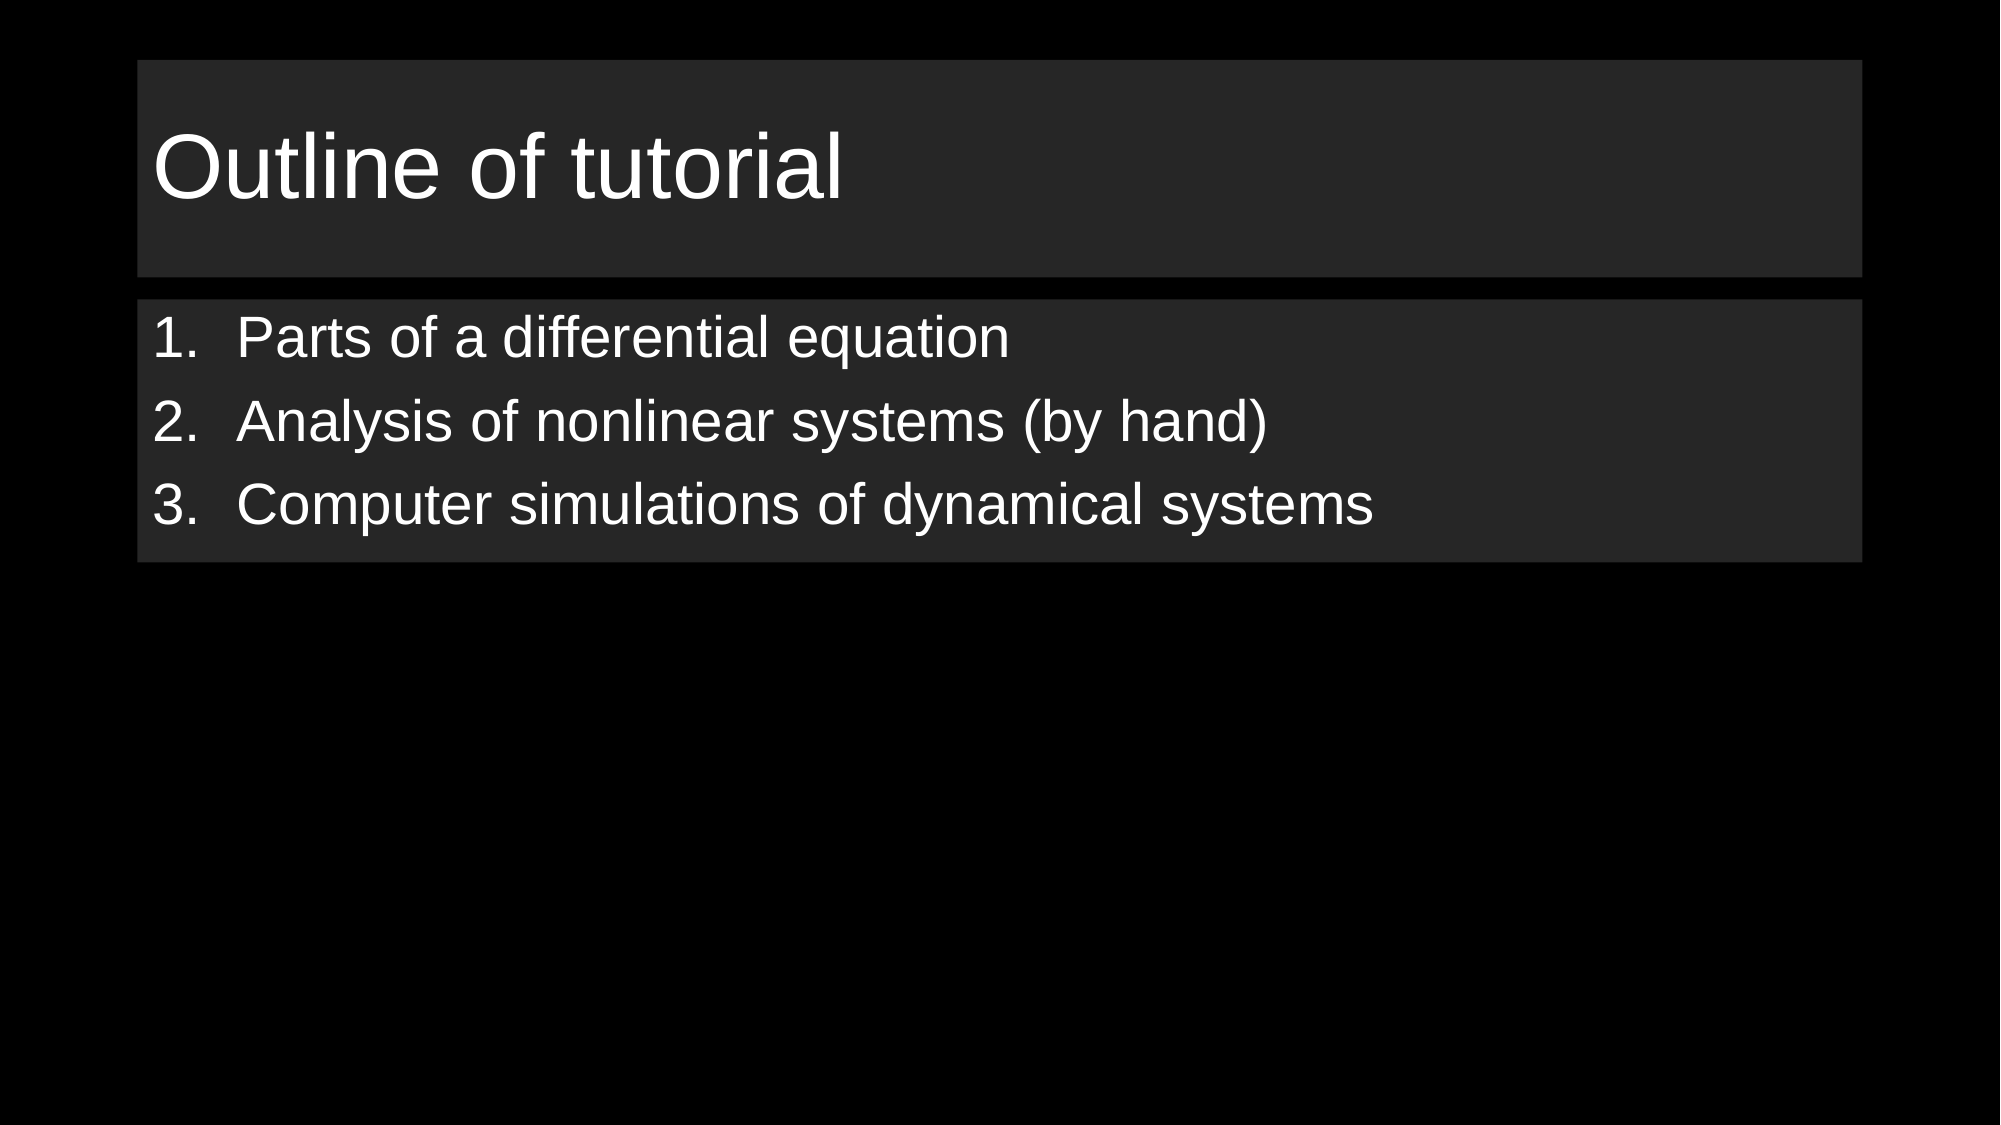

# Outline of tutorial
Parts of a differential equation
Analysis of nonlinear systems (by hand)
Computer simulations of dynamical systems